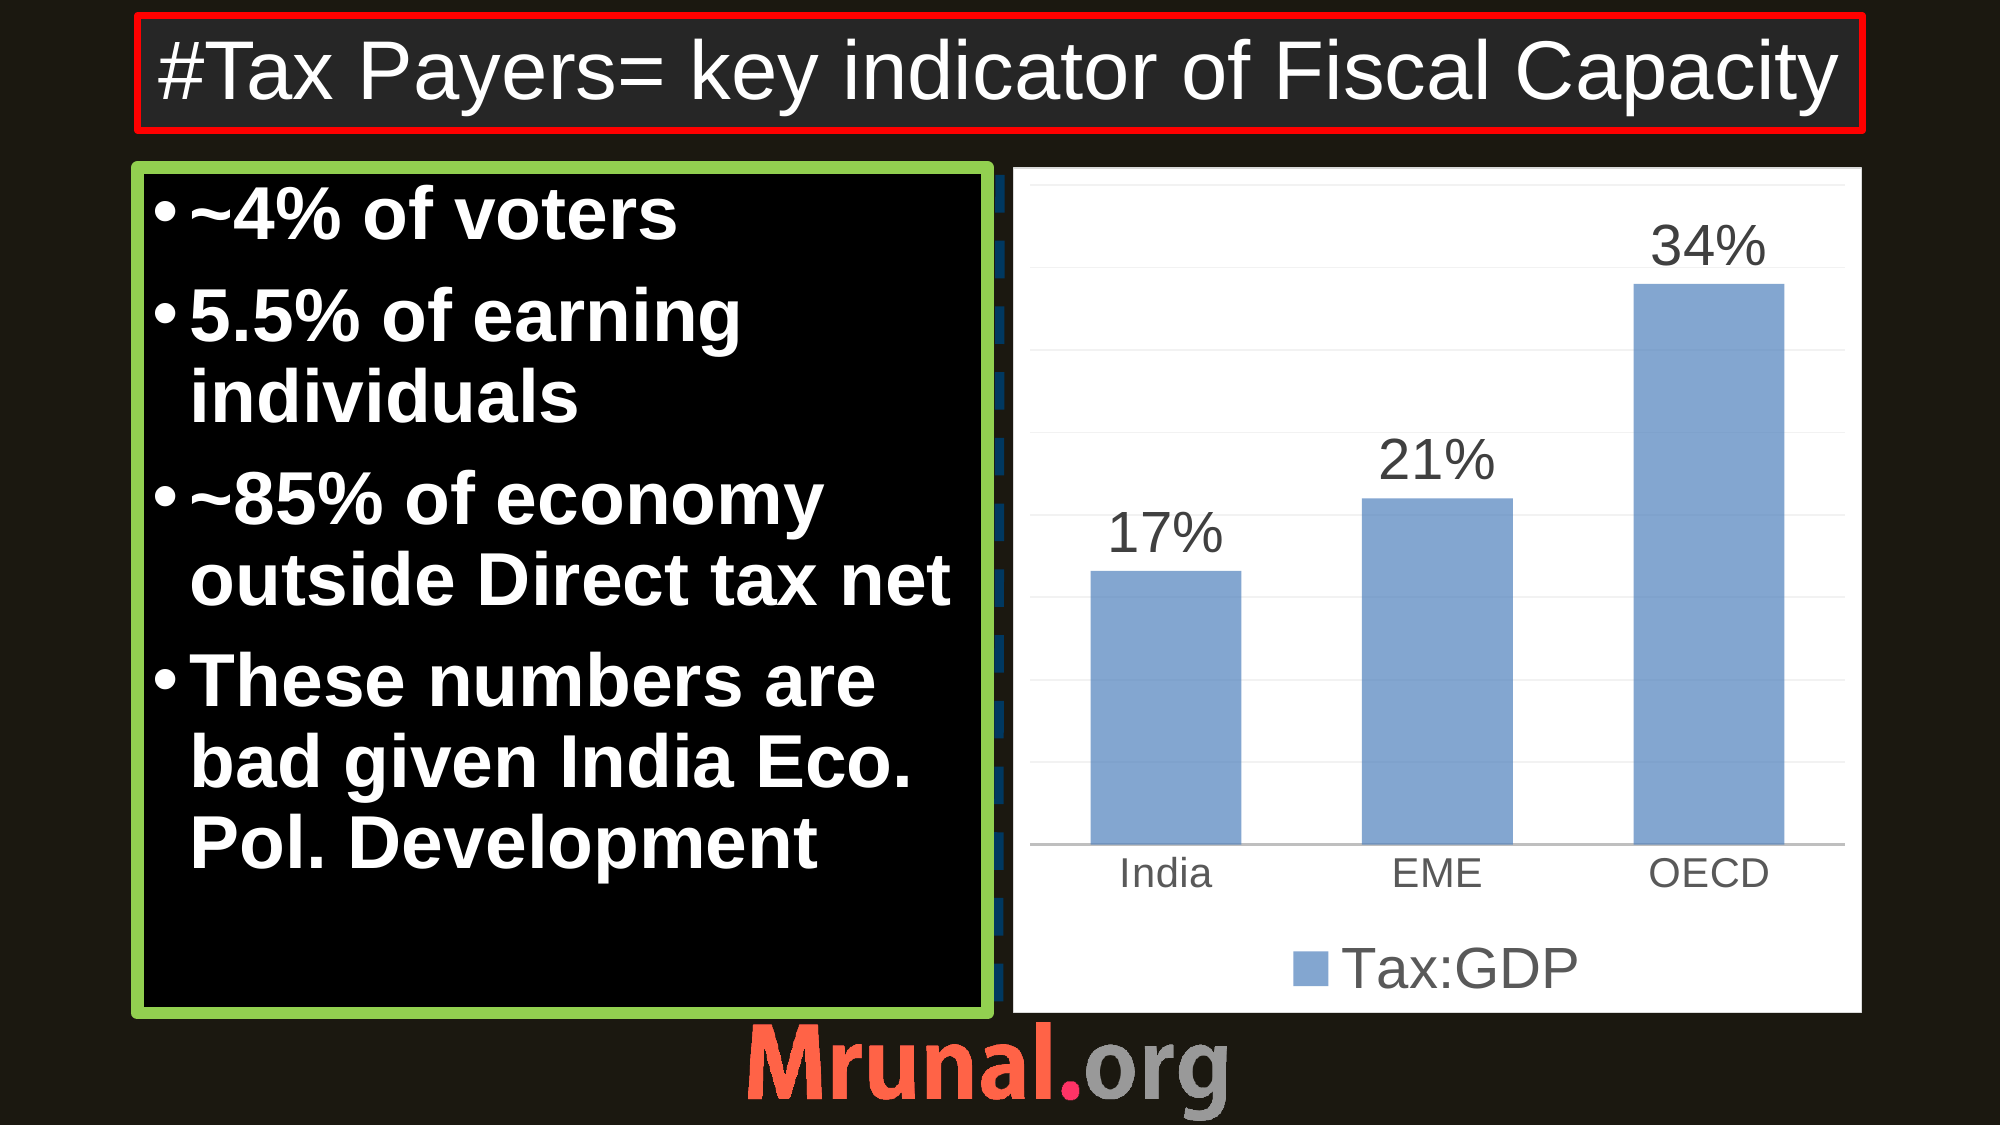

# #Tax Payers= key indicator of Fiscal Capacity
~4% of voters
5.5% of earning individuals
~85% of economy outside Direct tax net
These numbers are bad given India Eco. Pol. Development

### Chart

| Category | Tax:GDP |
|---|---|
| India | 0.166 |
| EME | 0.21 |
| OECD | 0.34 |